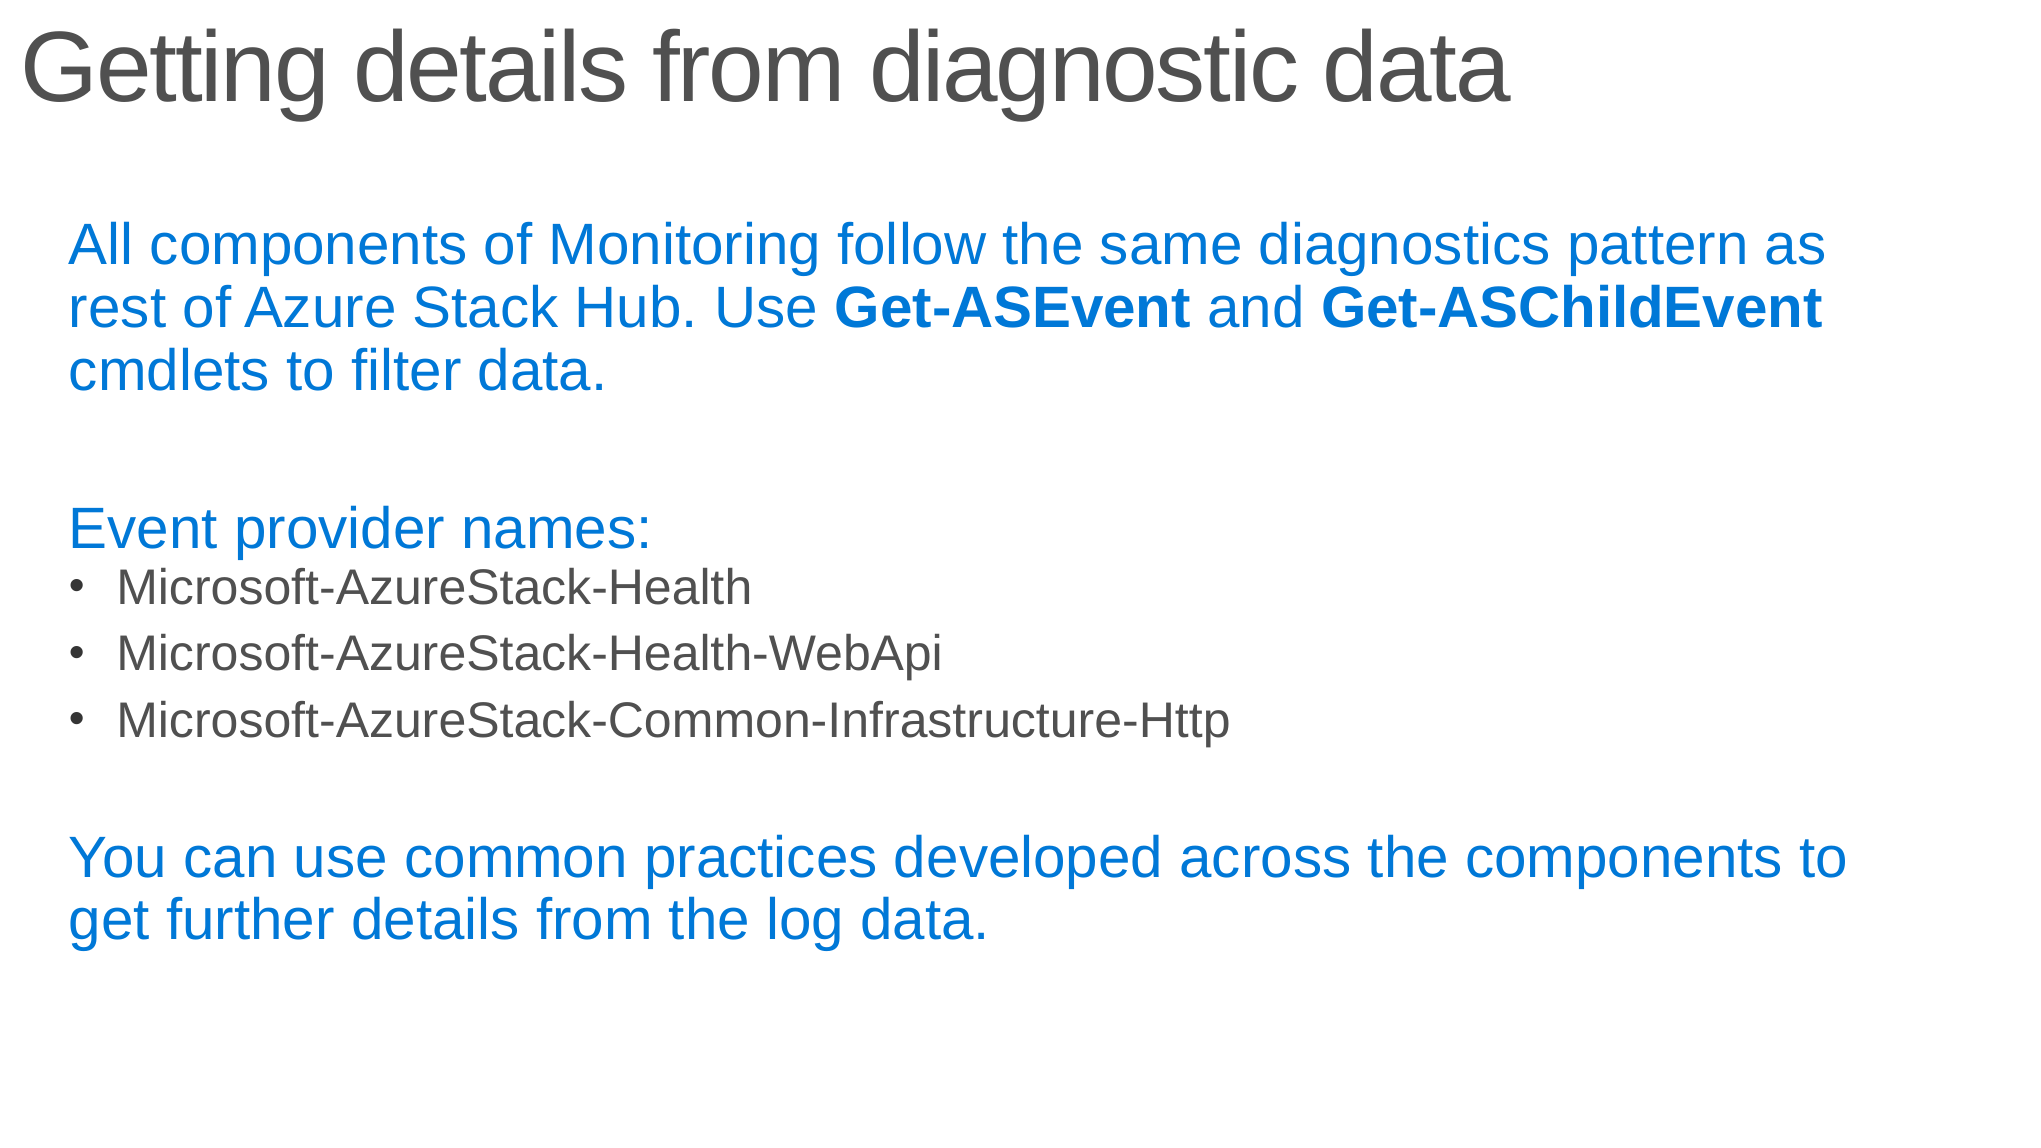

# Getting details from diagnostic data
All components of Monitoring follow the same diagnostics pattern as rest of Azure Stack Hub. Use Get-ASEvent and Get-ASChildEvent cmdlets to filter data.
Event provider names:
Microsoft-AzureStack-Health
Microsoft-AzureStack-Health-WebApi
Microsoft-AzureStack-Common-Infrastructure-Http
You can use common practices developed across the components to get further details from the log data.